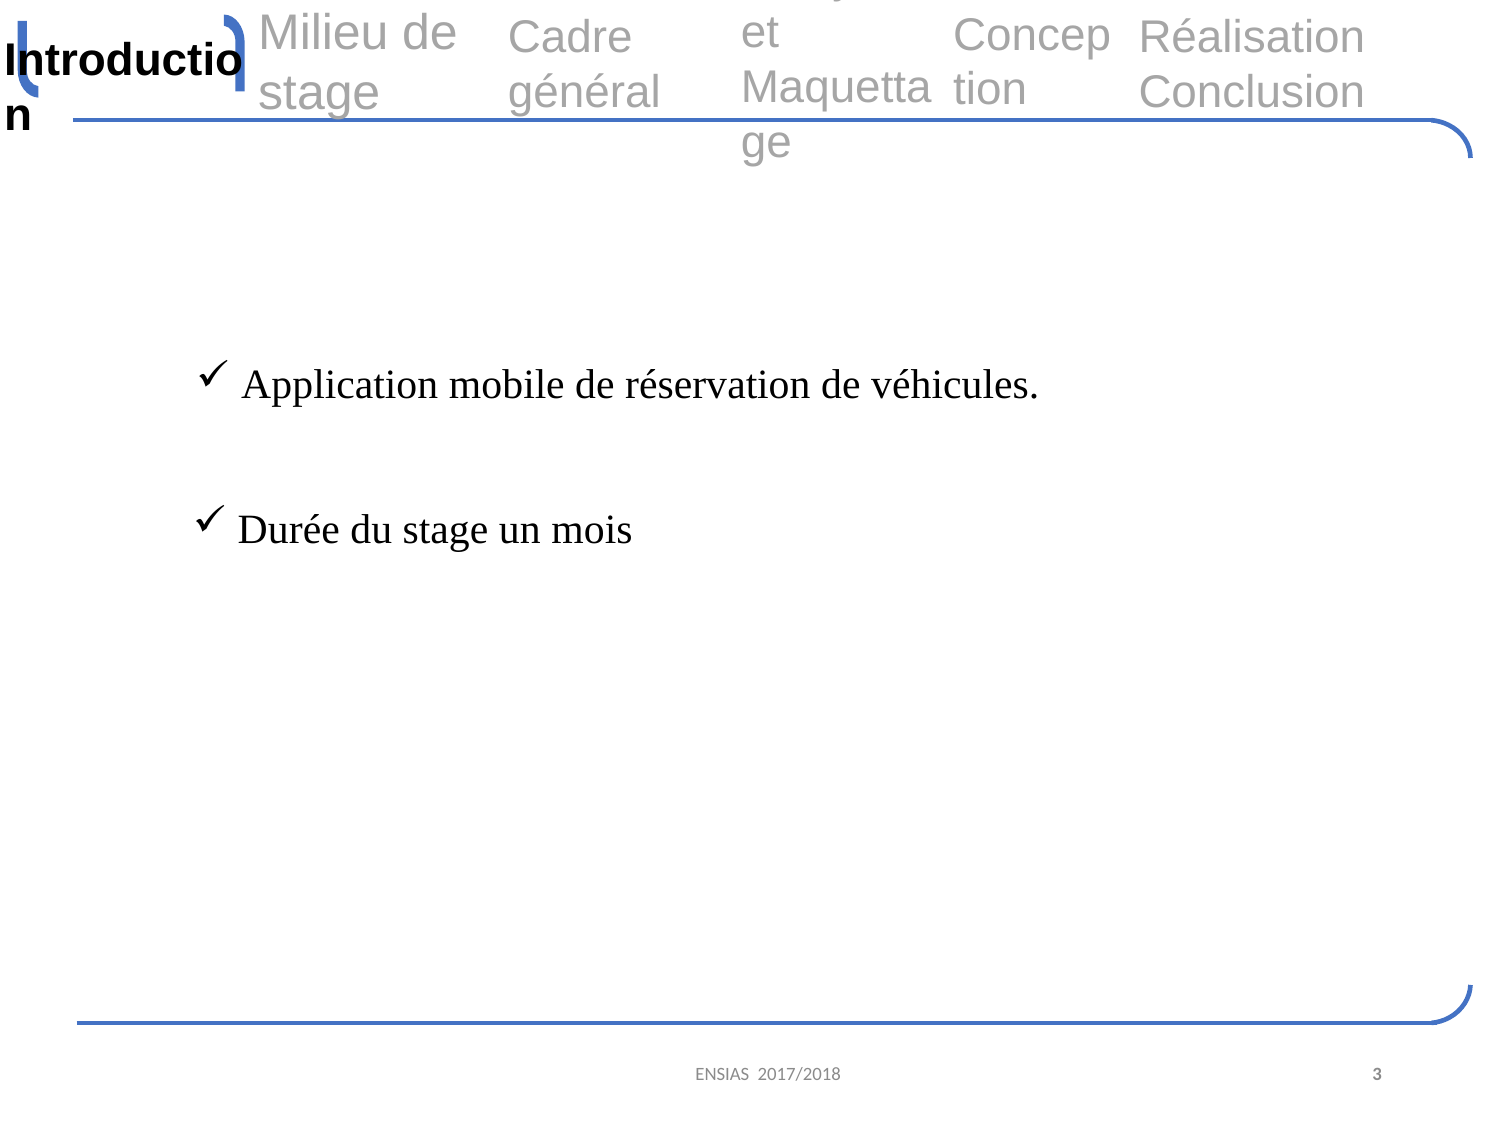

Introduction

Milieu de stage

Analyse et Maquettage
Réalisation   Conclusion
Conception

Cadre général

 Application mobile de réservation de véhicules.

 Durée du stage un mois

ENSIAS  2017/2018
3